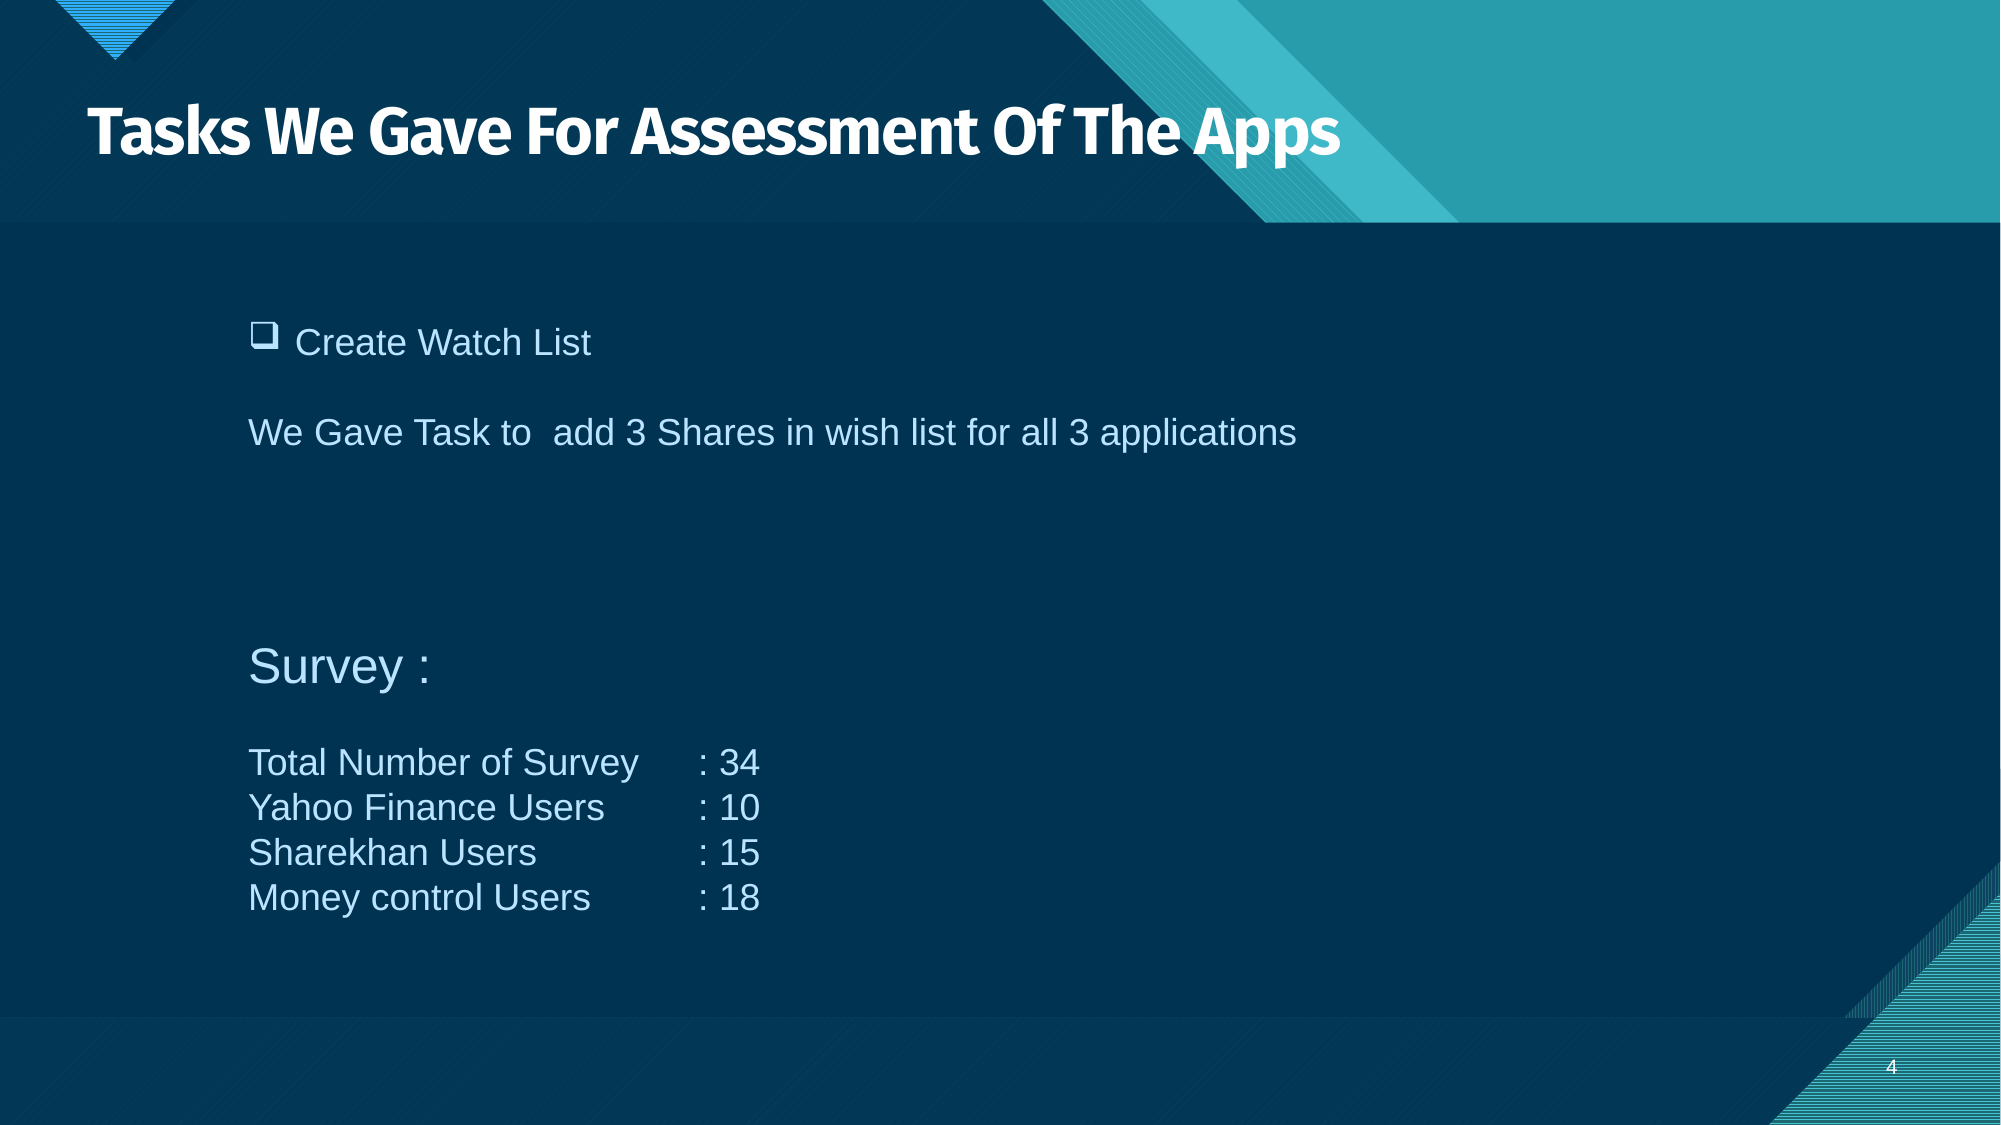

# Tasks We Gave For Assessment Of The Apps
Create Watch List

We Gave Task to  add 3 Shares in wish list for all 3 applications

Survey :
Total Number of Survey	: 34
Yahoo Finance Users	: 10
Sharekhan Users		: 15
Money control Users	: 18

4